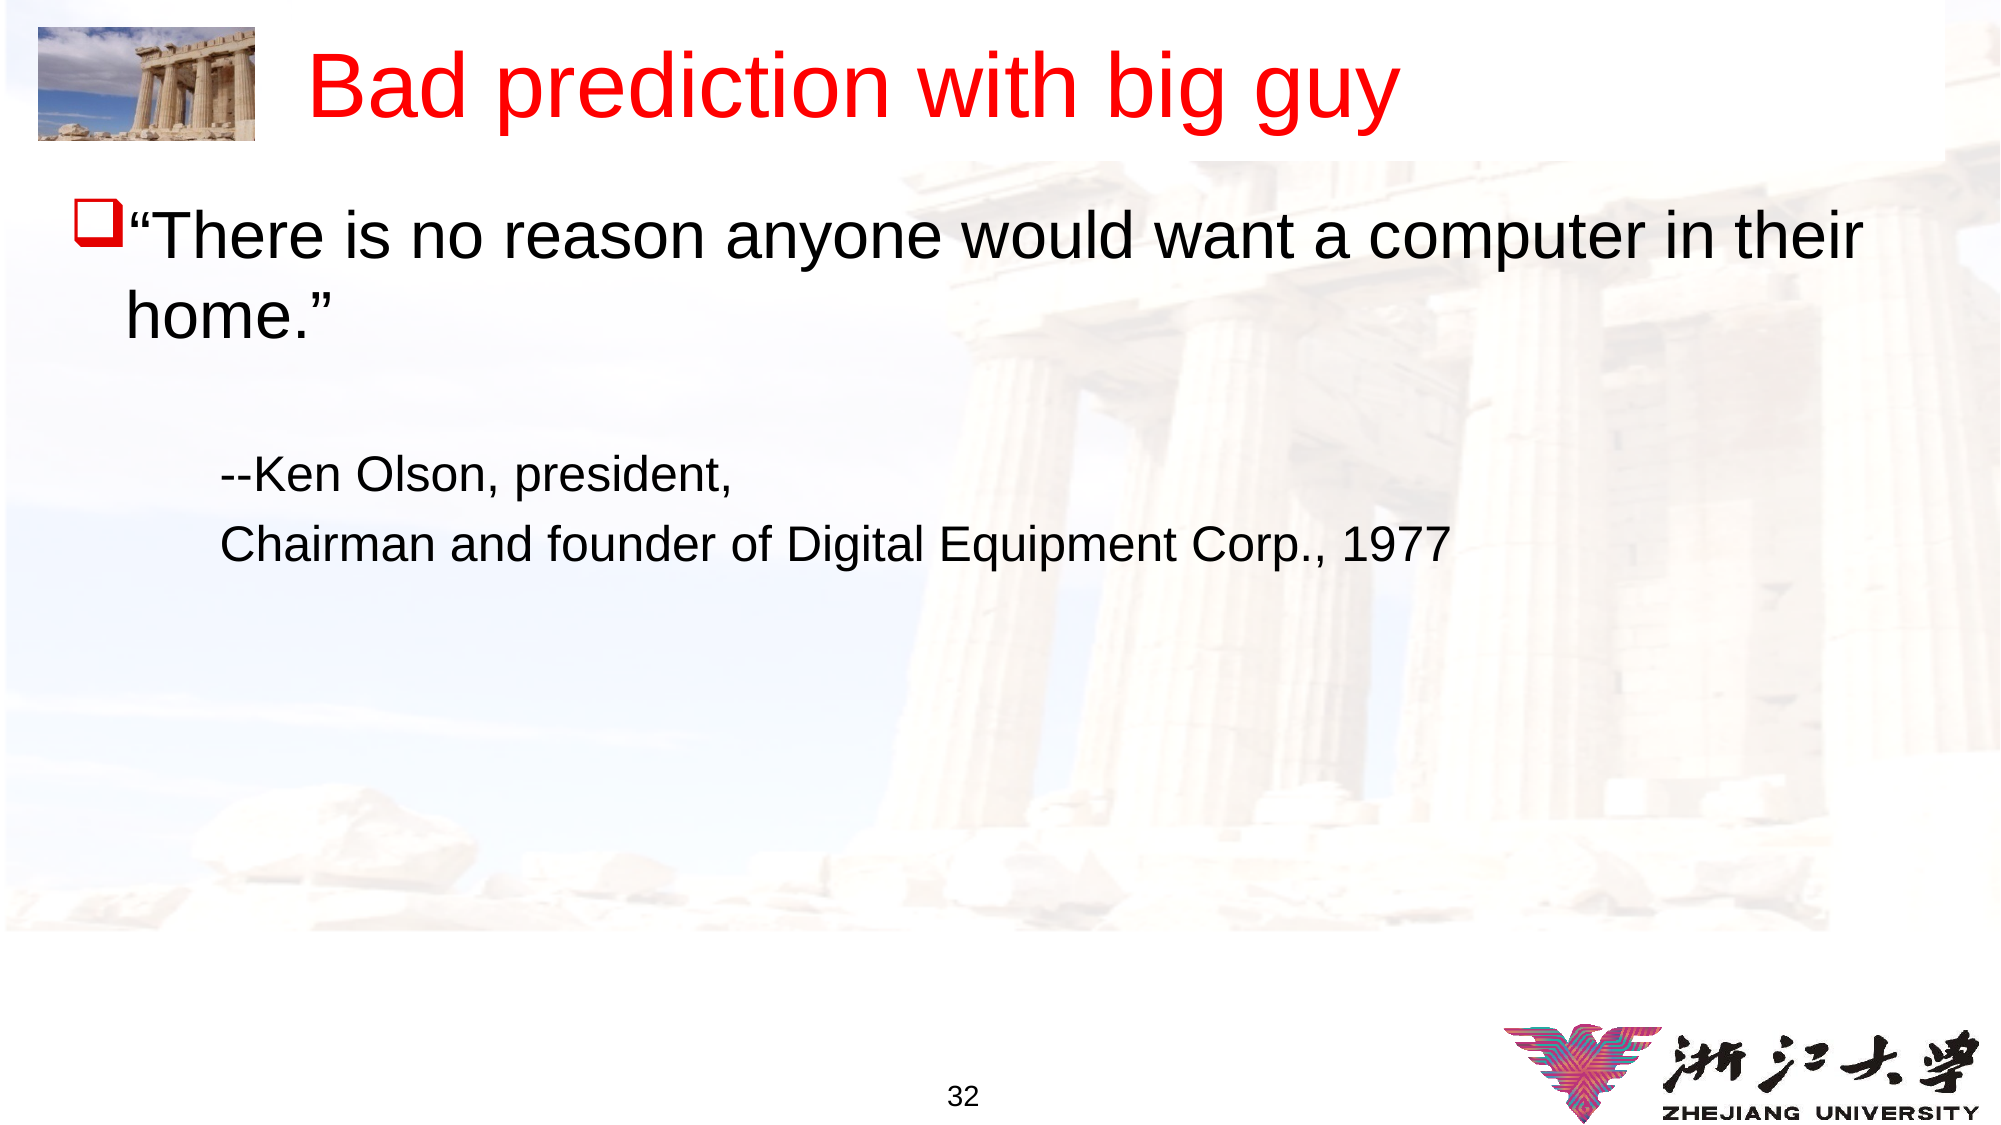

# Bad prediction with big guy
“There is no reason anyone would want a computer in their home.”
--Ken Olson, president,
Chairman and founder of Digital Equipment Corp., 1977